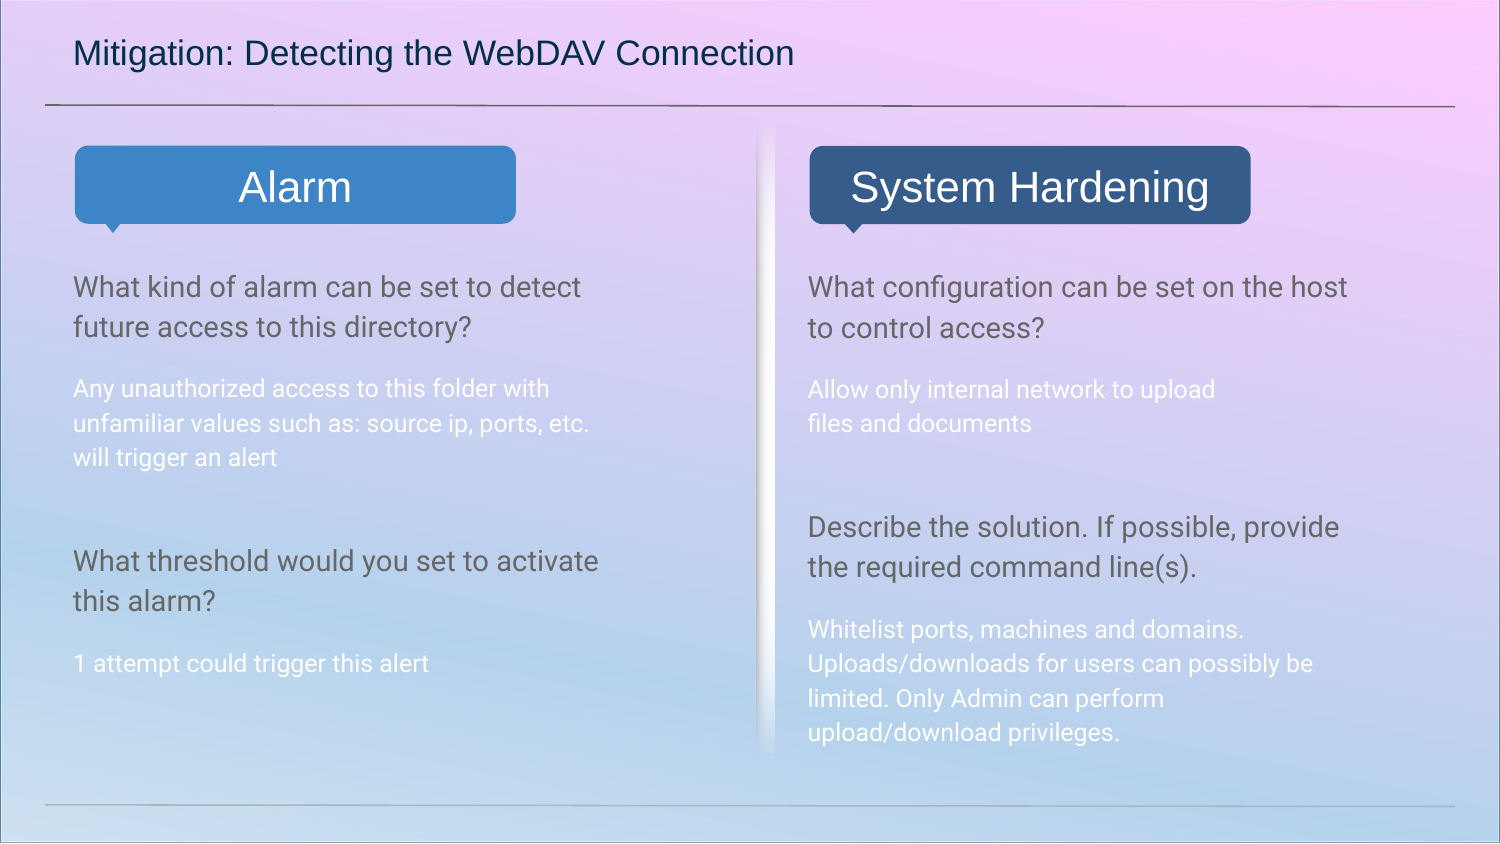

# Mitigation: Detecting the WebDAV Connection
What kind of alarm can be set to detect future access to this directory?
Any unauthorized access to this folder with unfamiliar values such as: source ip, ports, etc. will trigger an alert

What threshold would you set to activate this alarm?
1 attempt could trigger this alert

What configuration can be set on the host to control access?
Allow only internal network to upload
files and documents

Describe the solution. If possible, provide the required command line(s).
Whitelist ports, machines and domains. Uploads/downloads for users can possibly be limited. Only Admin can perform upload/download privileges.